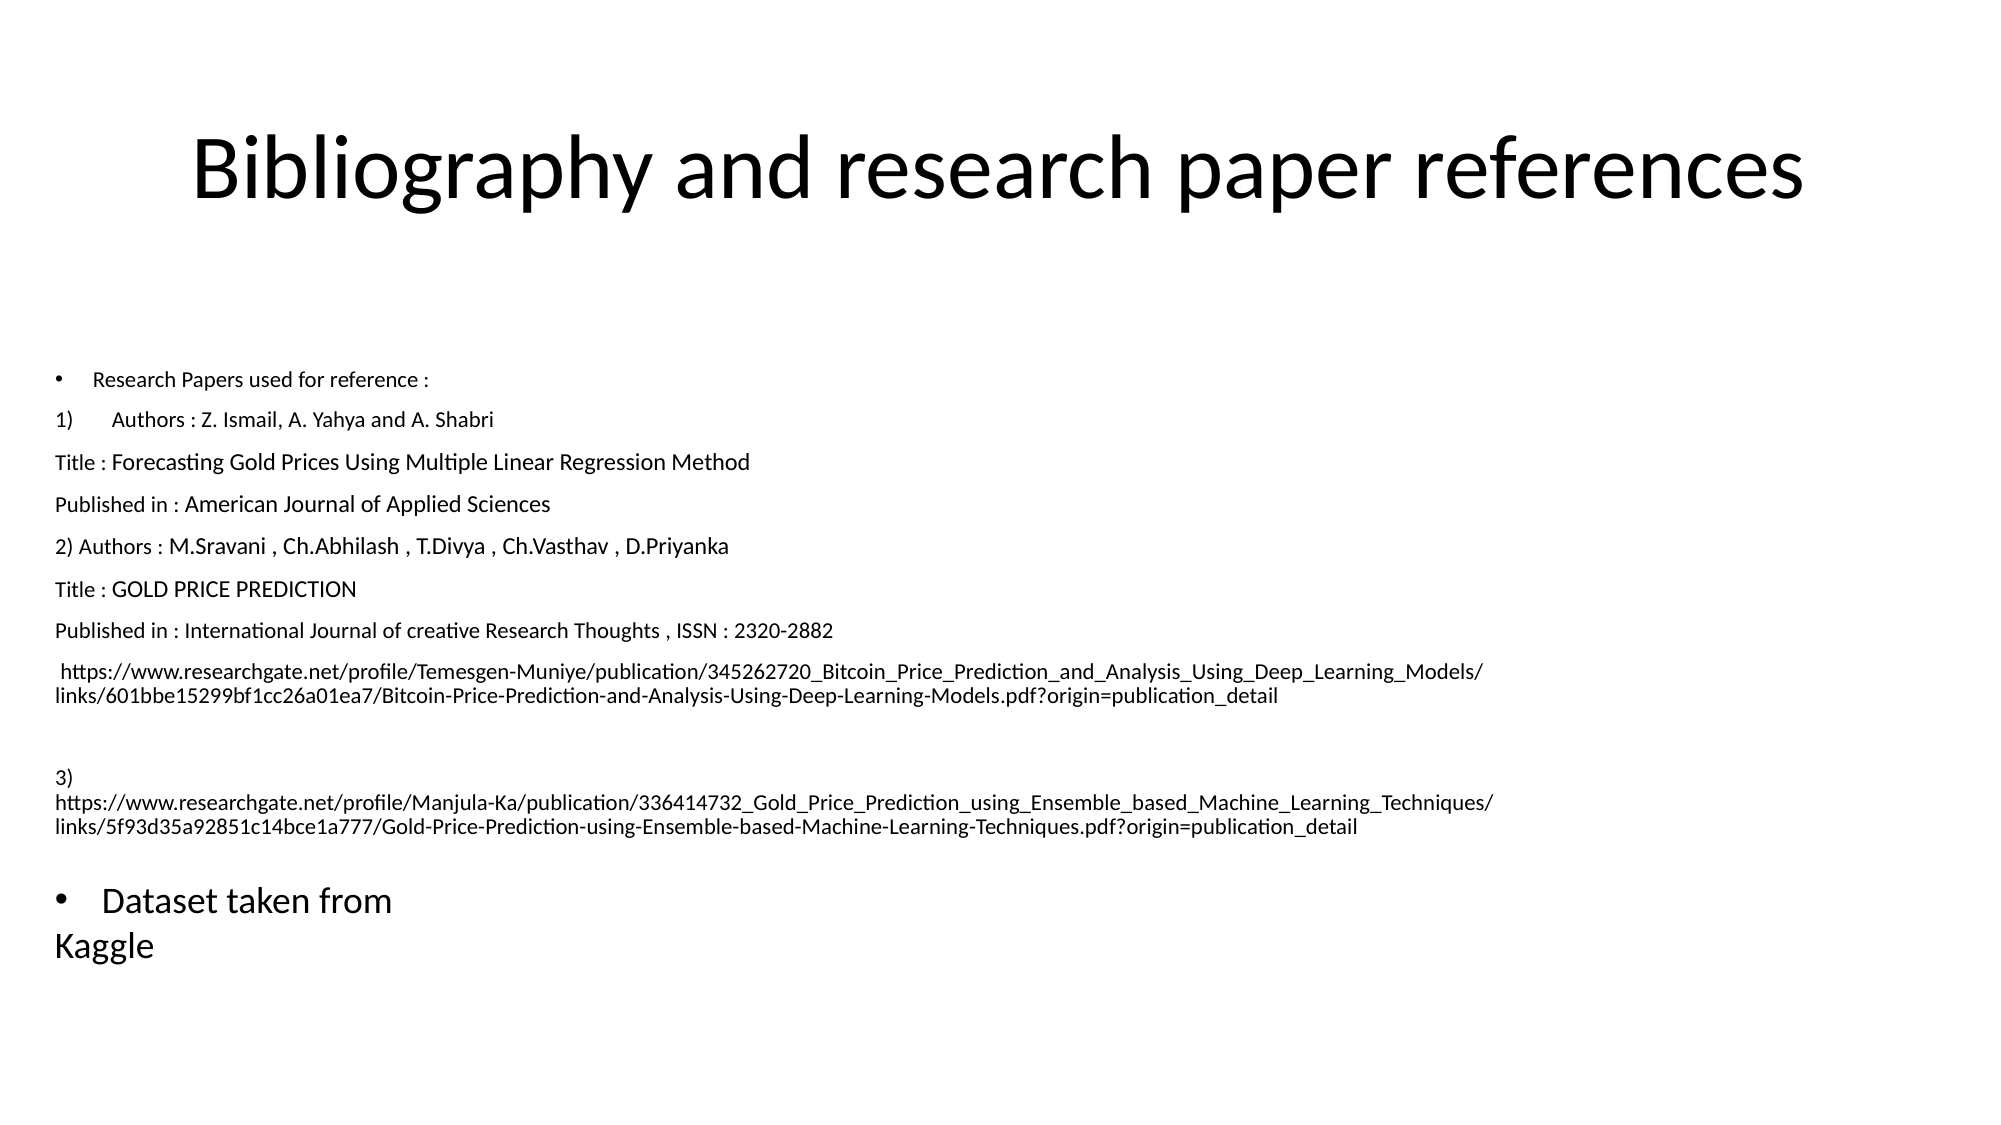

# Bibliography and research paper references
Research Papers used for reference :
Authors : Z. Ismail, A. Yahya and A. Shabri
Title : Forecasting Gold Prices Using Multiple Linear Regression Method
Published in : American Journal of Applied Sciences
2) Authors : M.Sravani , Ch.Abhilash , T.Divya , Ch.Vasthav , D.Priyanka
Title : GOLD PRICE PREDICTION
Published in : International Journal of creative Research Thoughts , ISSN : 2320-2882
 https://www.researchgate.net/profile/Temesgen-Muniye/publication/345262720_Bitcoin_Price_Prediction_and_Analysis_Using_Deep_Learning_Models/links/601bbe15299bf1cc26a01ea7/Bitcoin-Price-Prediction-and-Analysis-Using-Deep-Learning-Models.pdf?origin=publication_detail

3) https://www.researchgate.net/profile/Manjula-Ka/publication/336414732_Gold_Price_Prediction_using_Ensemble_based_Machine_Learning_Techniques/links/5f93d35a92851c14bce1a777/Gold-Price-Prediction-using-Ensemble-based-Machine-Learning-Techniques.pdf?origin=publication_detail
Dataset taken from
Kaggle